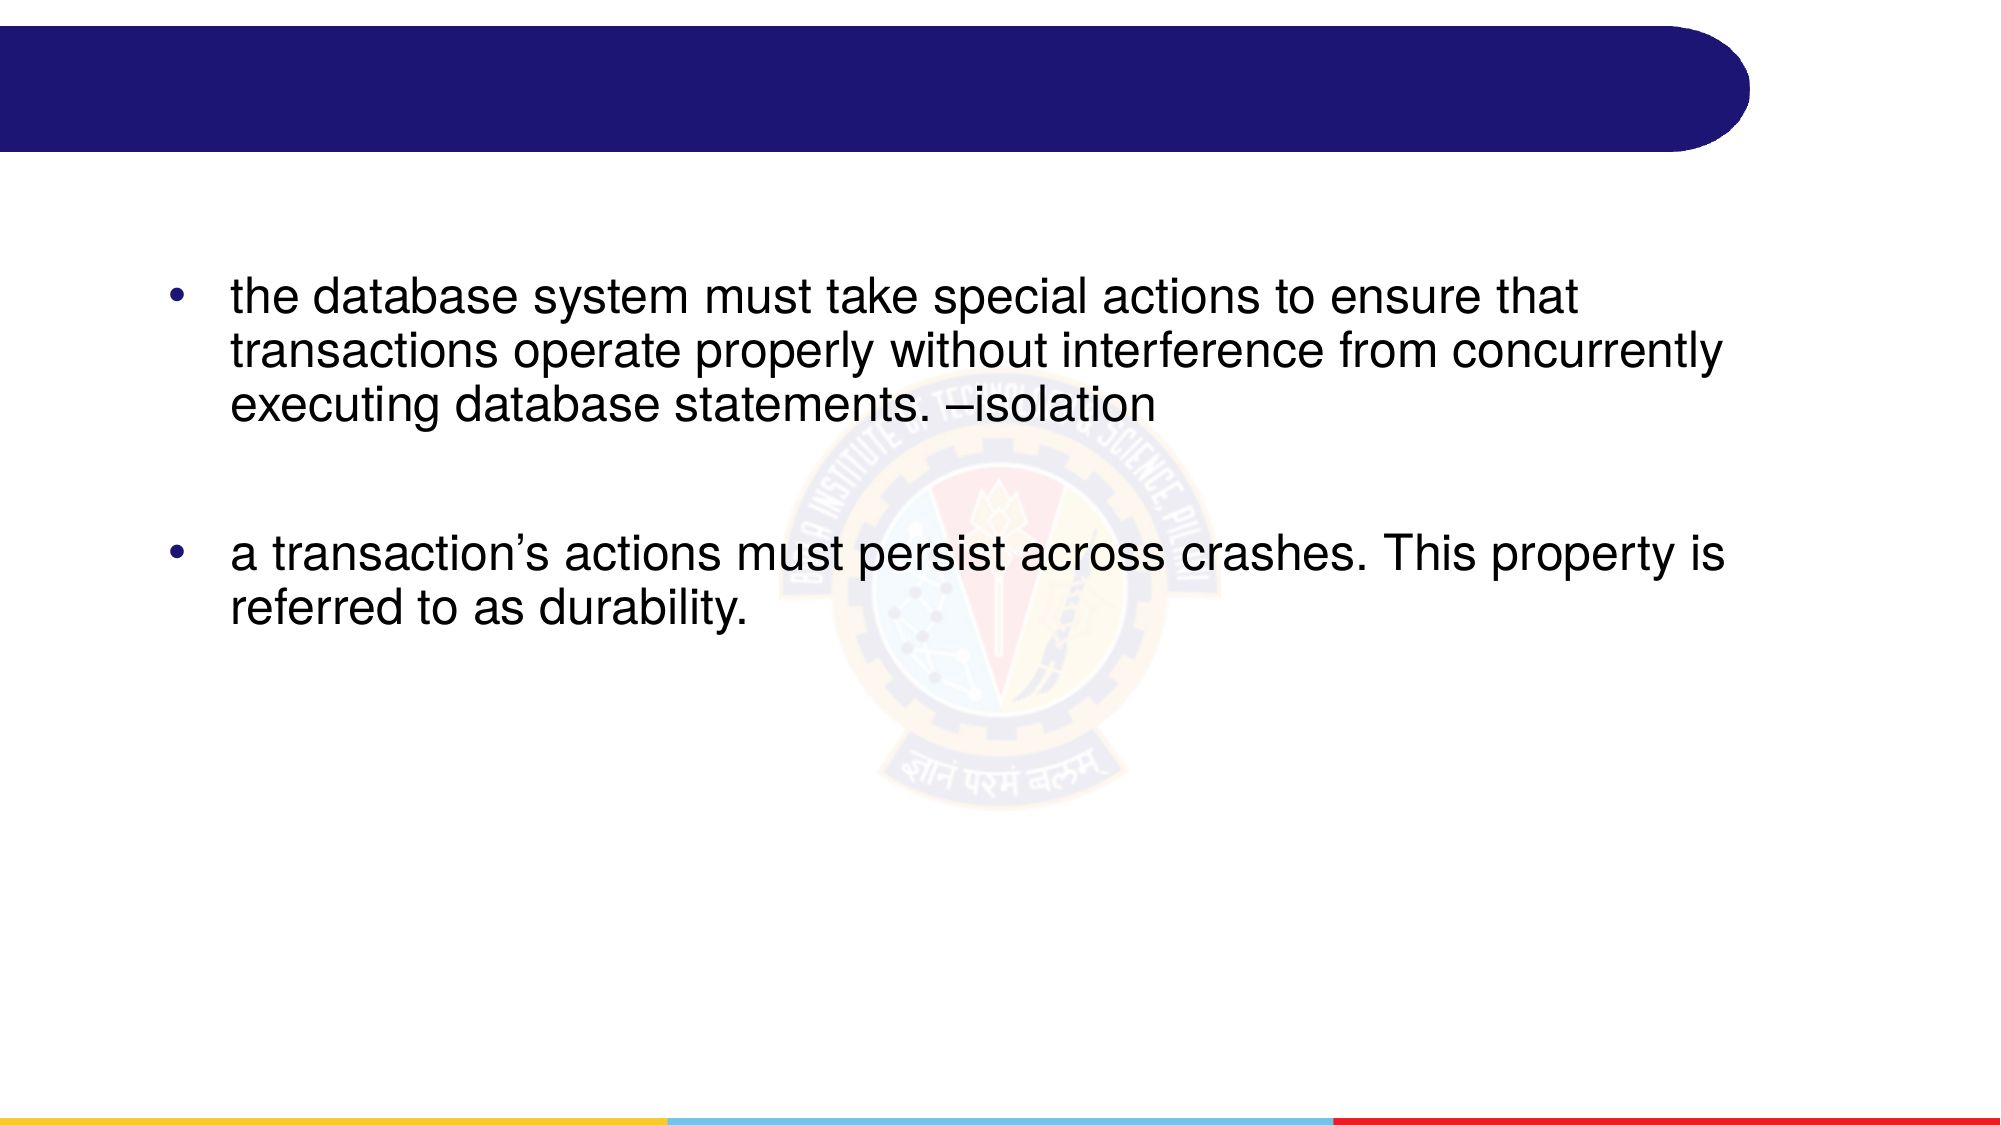

#

the database system must take special actions to ensure that transactions operate properly without interference from concurrently executing database statements. –isolation

a transaction’s actions must persist across crashes. This property is referred to as durability.